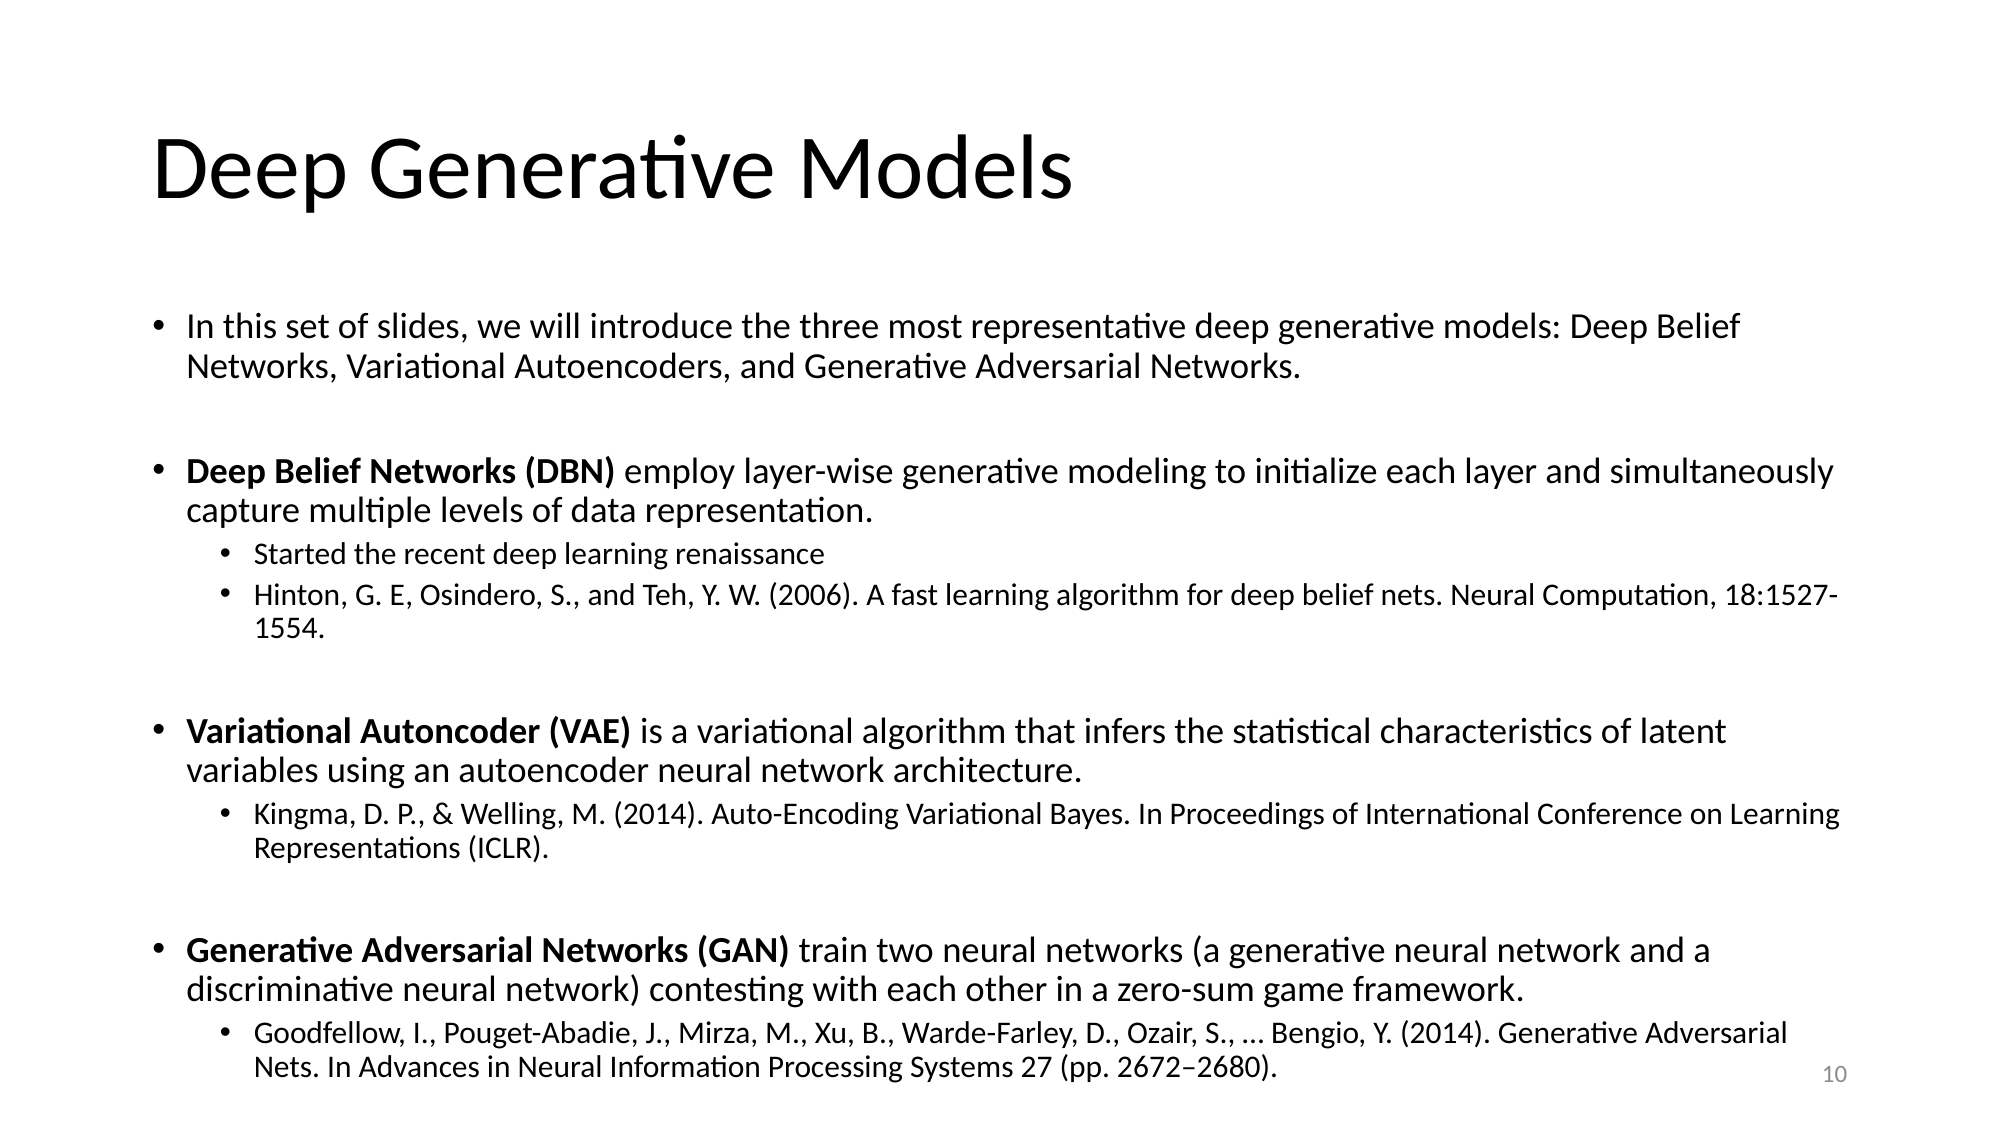

# Deep Generative Models
In this set of slides, we will introduce the three most representative deep generative models: Deep Belief Networks, Variational Autoencoders, and Generative Adversarial Networks.

Deep Belief Networks (DBN) employ layer-wise generative modeling to initialize each layer and simultaneously capture multiple levels of data representation.
Started the recent deep learning renaissance
Hinton, G. E, Osindero, S., and Teh, Y. W. (2006). A fast learning algorithm for deep belief nets. Neural Computation, 18:1527-1554.

Variational Autoncoder (VAE) is a variational algorithm that infers the statistical characteristics of latent variables using an autoencoder neural network architecture.
Kingma, D. P., & Welling, M. (2014). Auto-Encoding Variational Bayes. In Proceedings of International Conference on Learning Representations (ICLR).

Generative Adversarial Networks (GAN) train two neural networks (a generative neural network and a discriminative neural network) contesting with each other in a zero-sum game framework.
Goodfellow, I., Pouget-Abadie, J., Mirza, M., Xu, B., Warde-Farley, D., Ozair, S., … Bengio, Y. (2014). Generative Adversarial Nets. In Advances in Neural Information Processing Systems 27 (pp. 2672–2680).
10